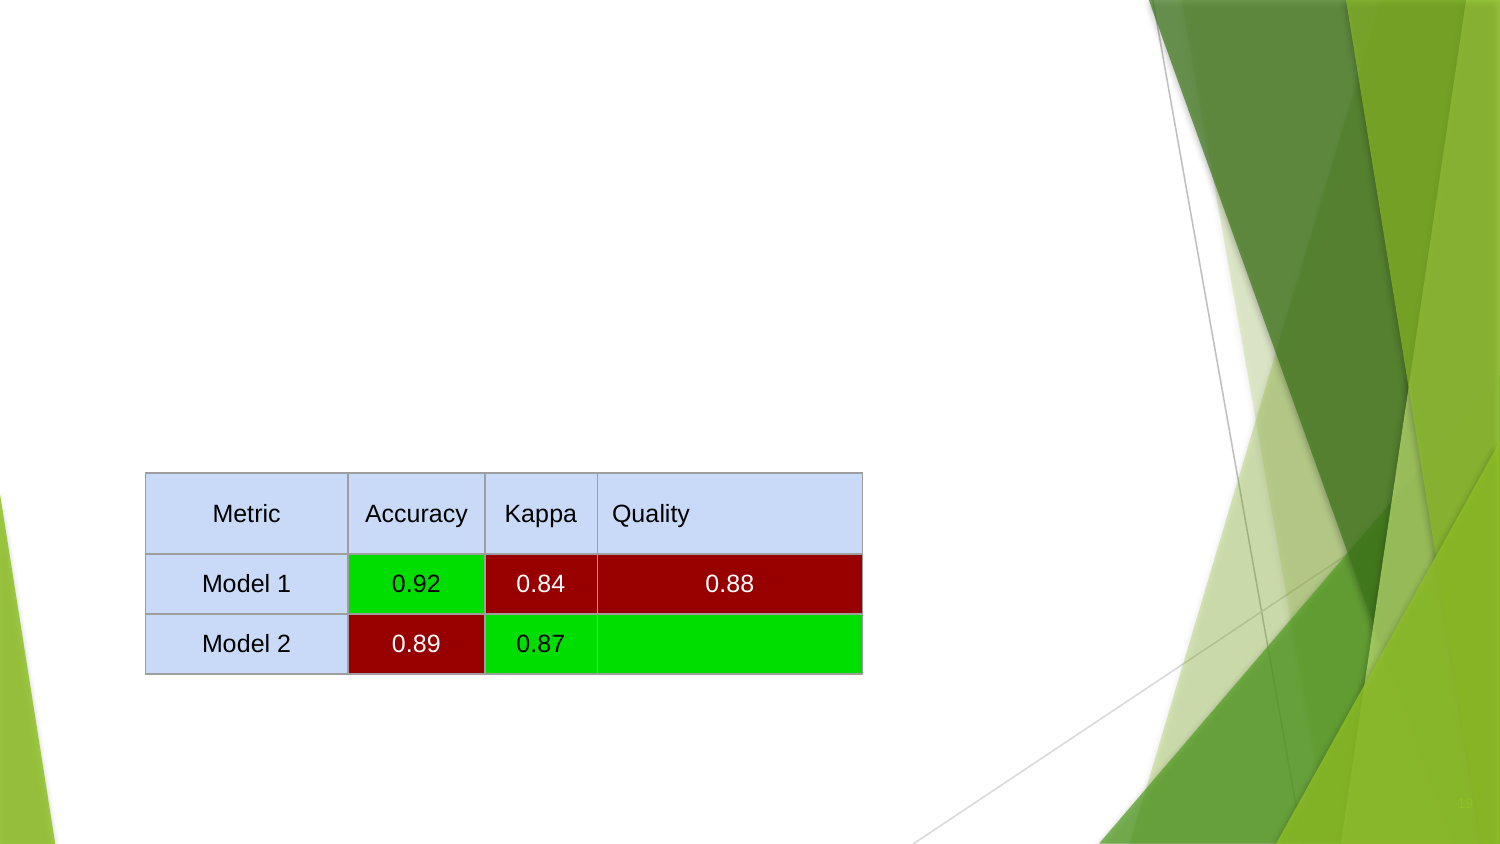

#

| Metric | Accuracy | Kappa | Quality |
| --- | --- | --- | --- |
| Model 1 | 0.92 | 0.84 | 0.88 |
| Model 2 | 0.89 | 0.87 |  |
19